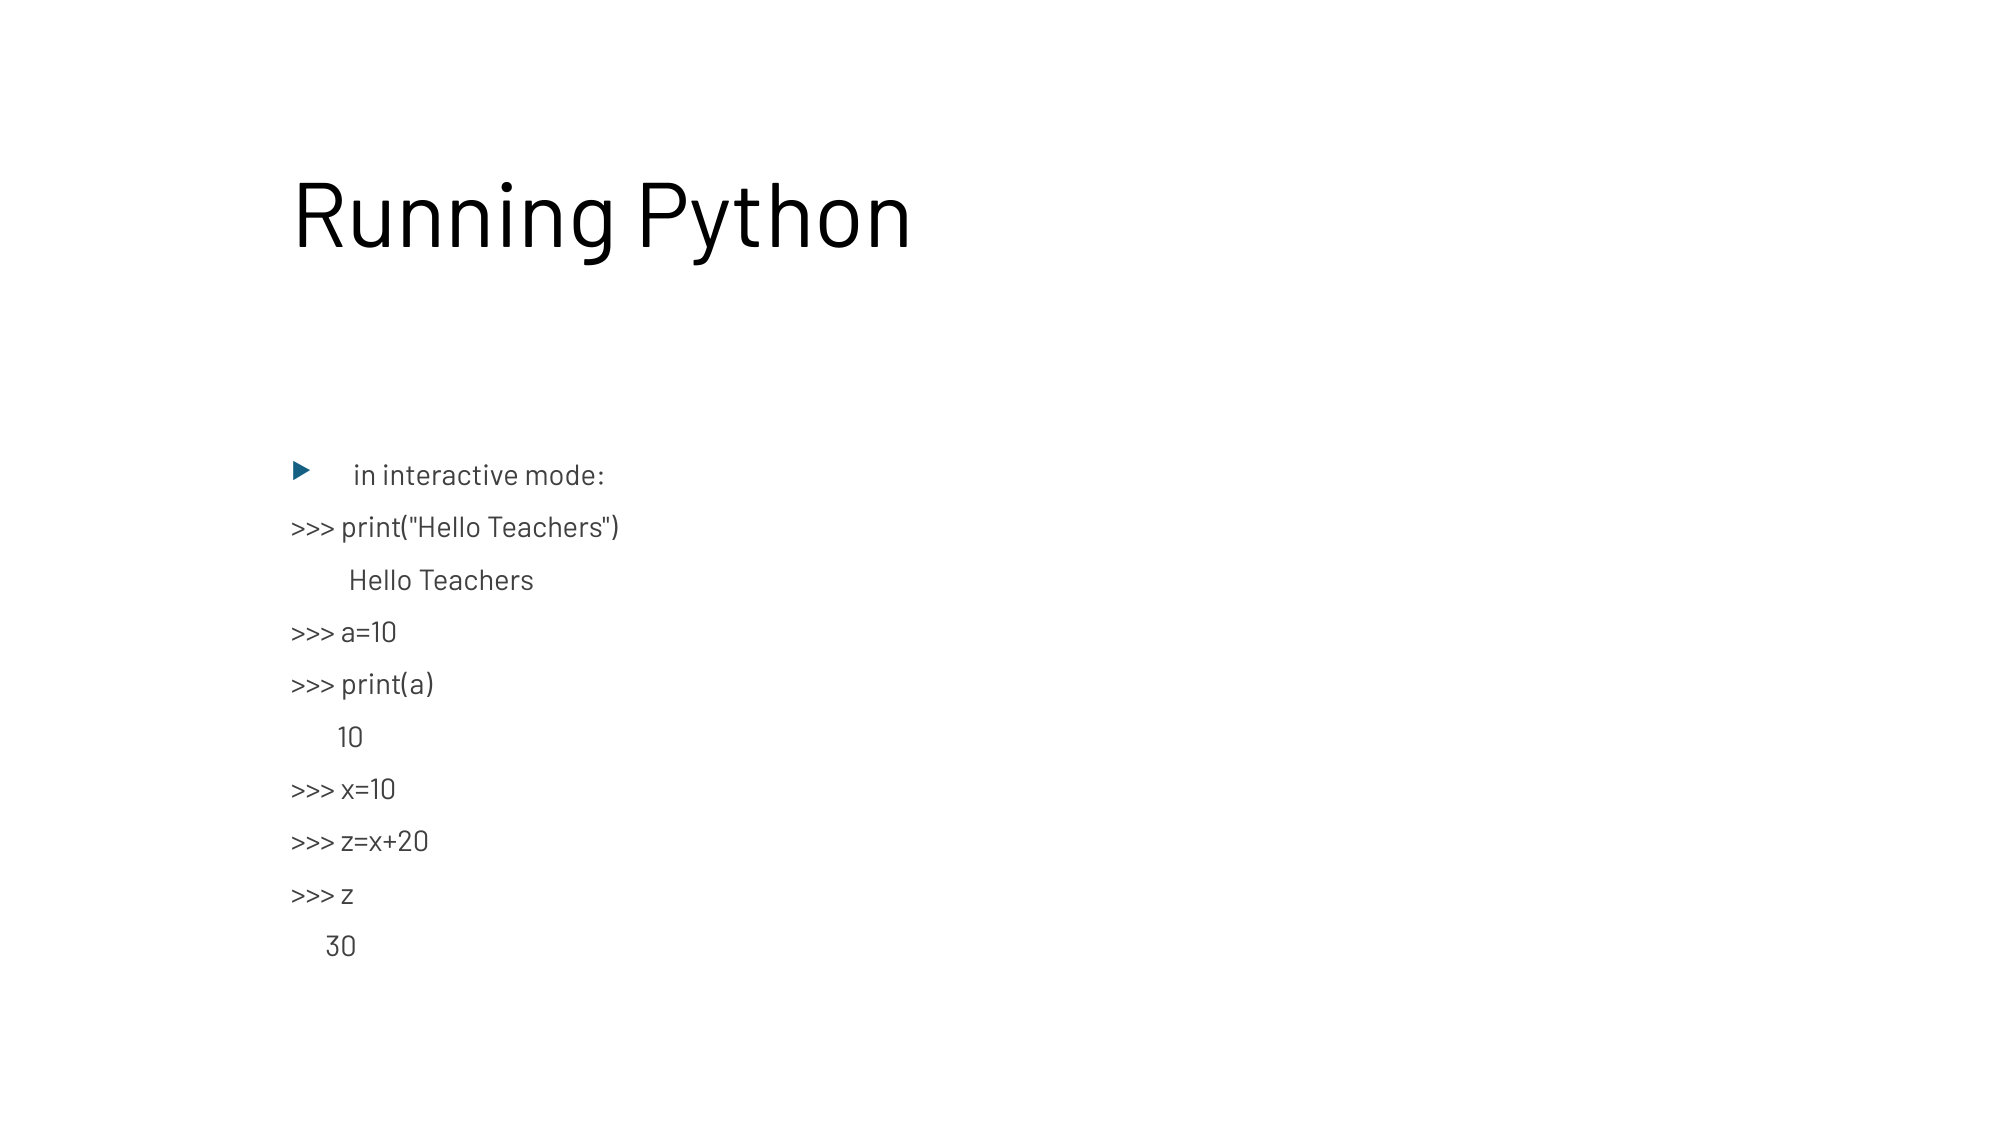

# Running Python
 in interactive mode:
>>> print("Hello Teachers")
          Hello Teachers
>>> a=10
>>> print(a)
        10
>>> x=10
>>> z=x+20
>>> z
      30